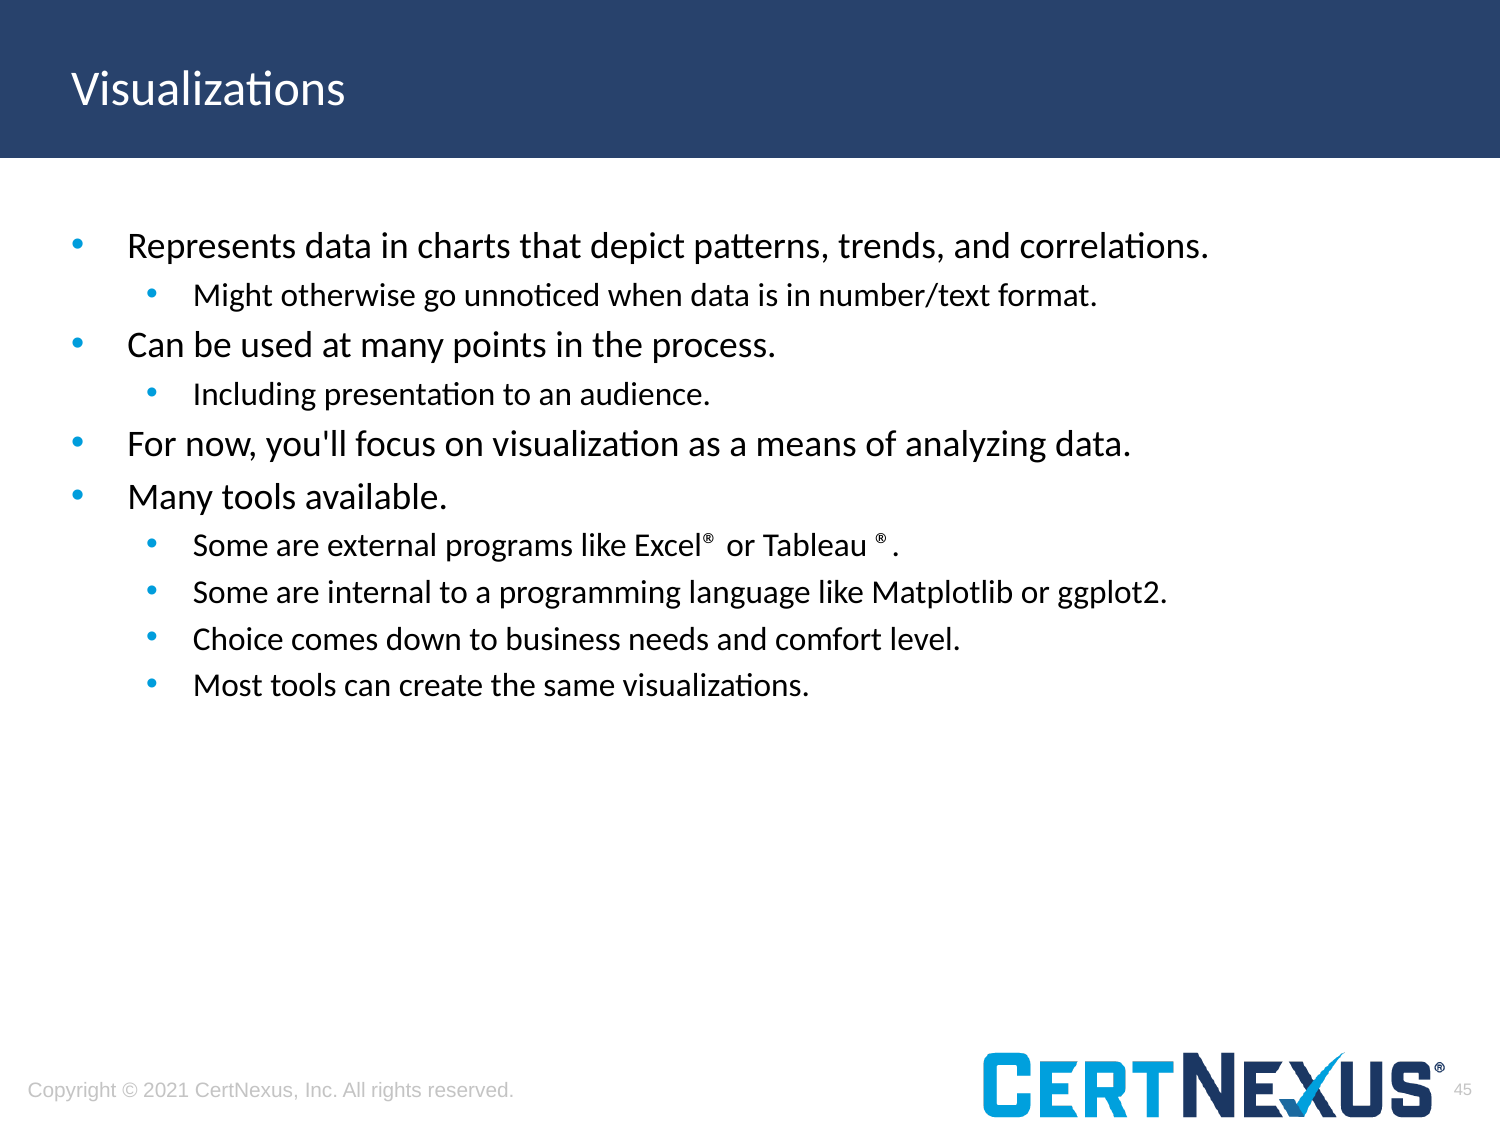

# Visualizations
Represents data in charts that depict patterns, trends, and correlations.
Might otherwise go unnoticed when data is in number/text format.
Can be used at many points in the process.
Including presentation to an audience.
For now, you'll focus on visualization as a means of analyzing data.
Many tools available.
Some are external programs like Excel® or Tableau ®.
Some are internal to a programming language like Matplotlib or ggplot2.
Choice comes down to business needs and comfort level.
Most tools can create the same visualizations.
45